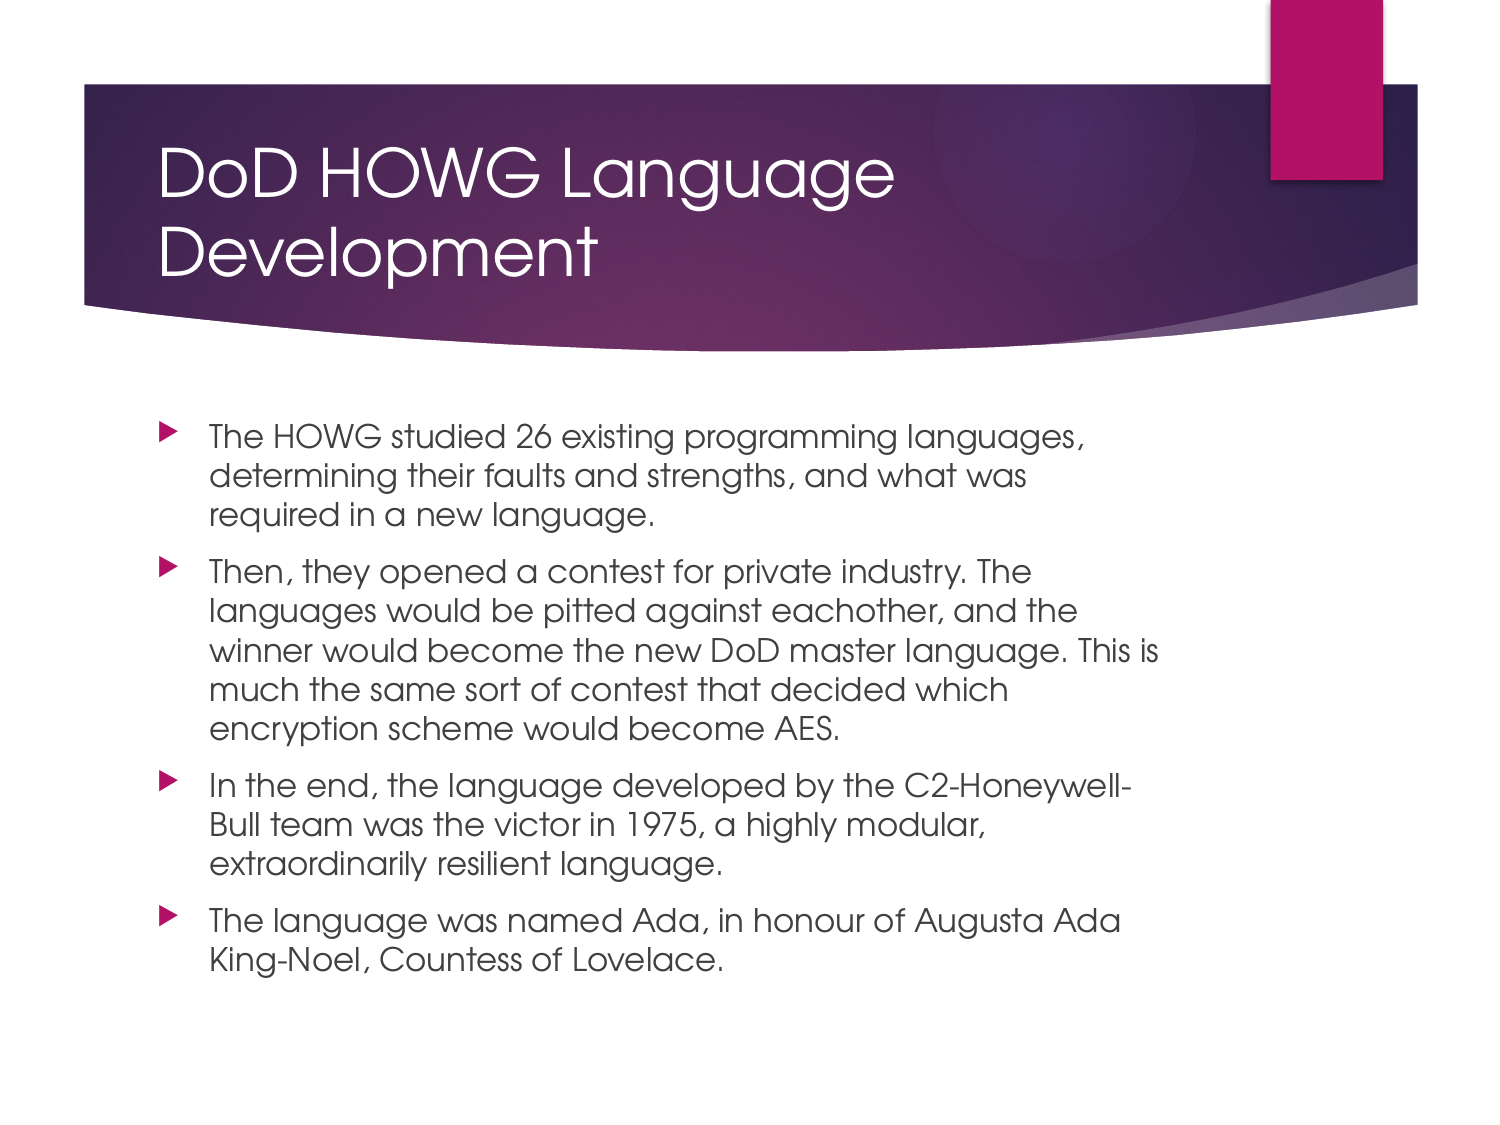

# DoD HOWG Language Development
The HOWG studied 26 existing programming languages, determining their faults and strengths, and what was required in a new language.
Then, they opened a contest for private industry. The languages would be pitted against eachother, and the winner would become the new DoD master language. This is much the same sort of contest that decided which encryption scheme would become AES.
In the end, the language developed by the C2-Honeywell-Bull team was the victor in 1975, a highly modular, extraordinarily resilient language.
The language was named Ada, in honour of Augusta Ada King-Noel, Countess of Lovelace.